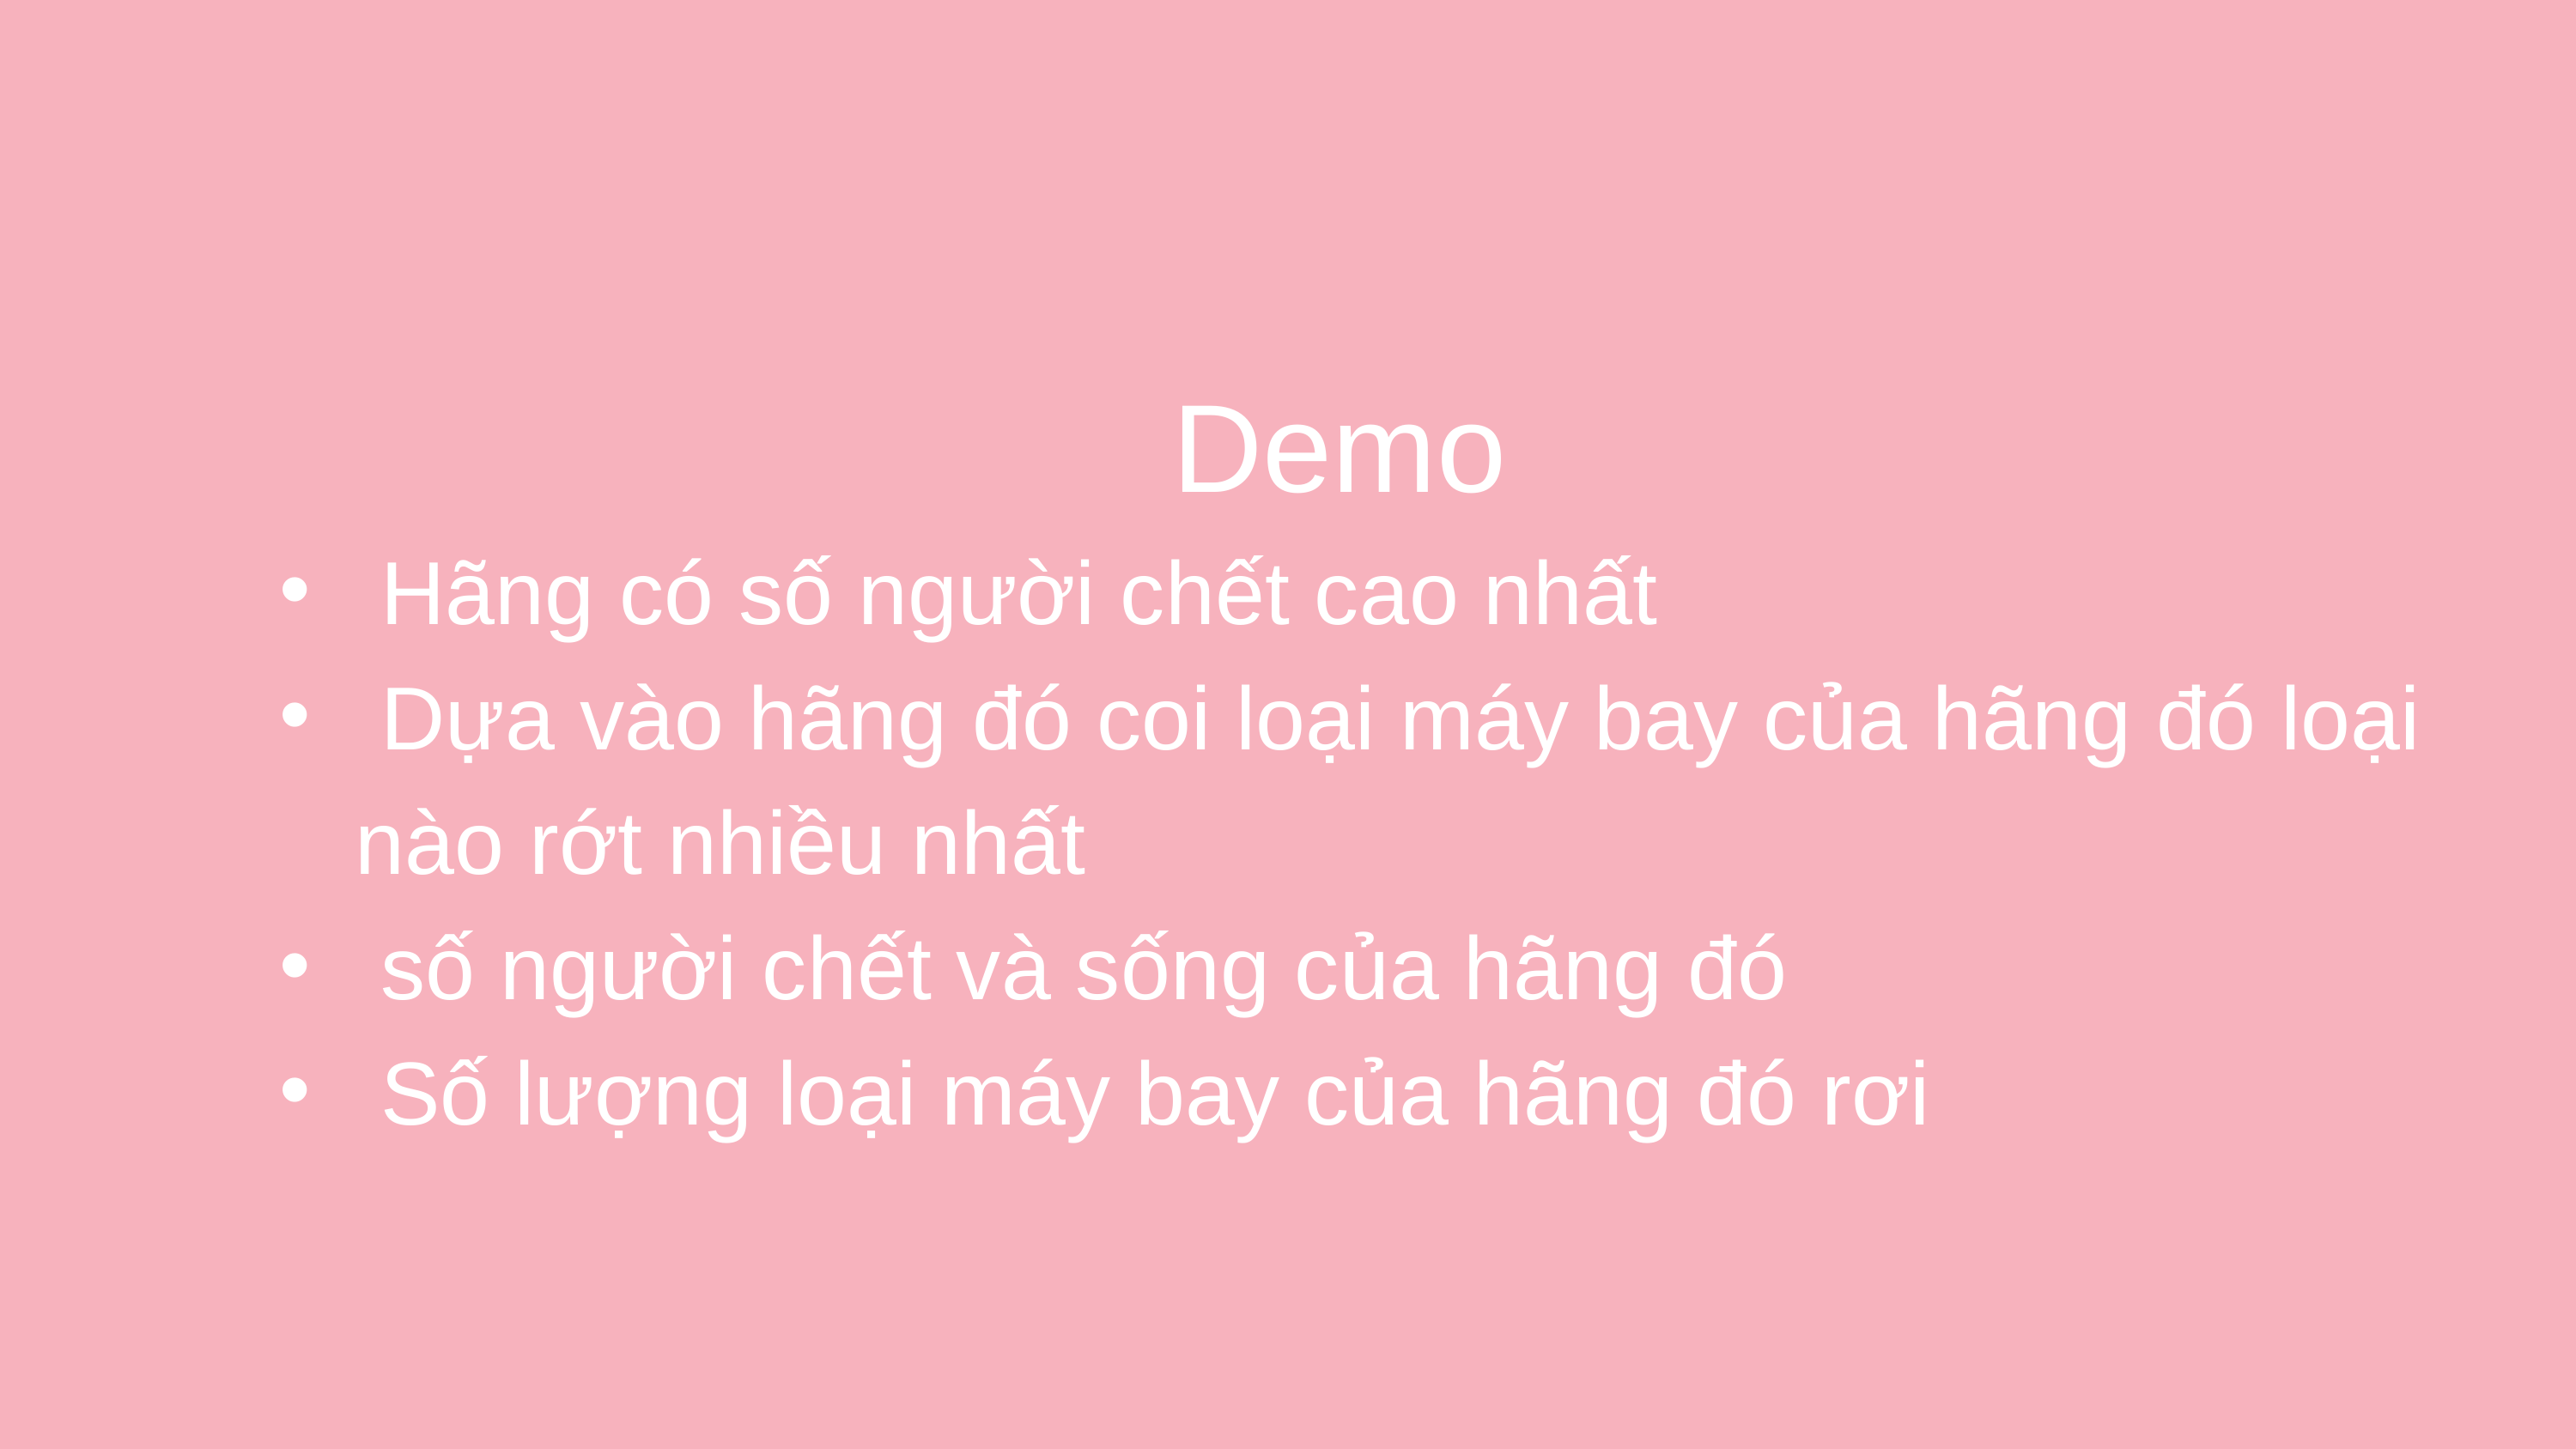

Demo
 Hãng có số người chết cao nhất
 Dựa vào hãng đó coi loại máy bay của hãng đó loại nào rớt nhiều nhất
 số người chết và sống của hãng đó
 Số lượng loại máy bay của hãng đó rơi